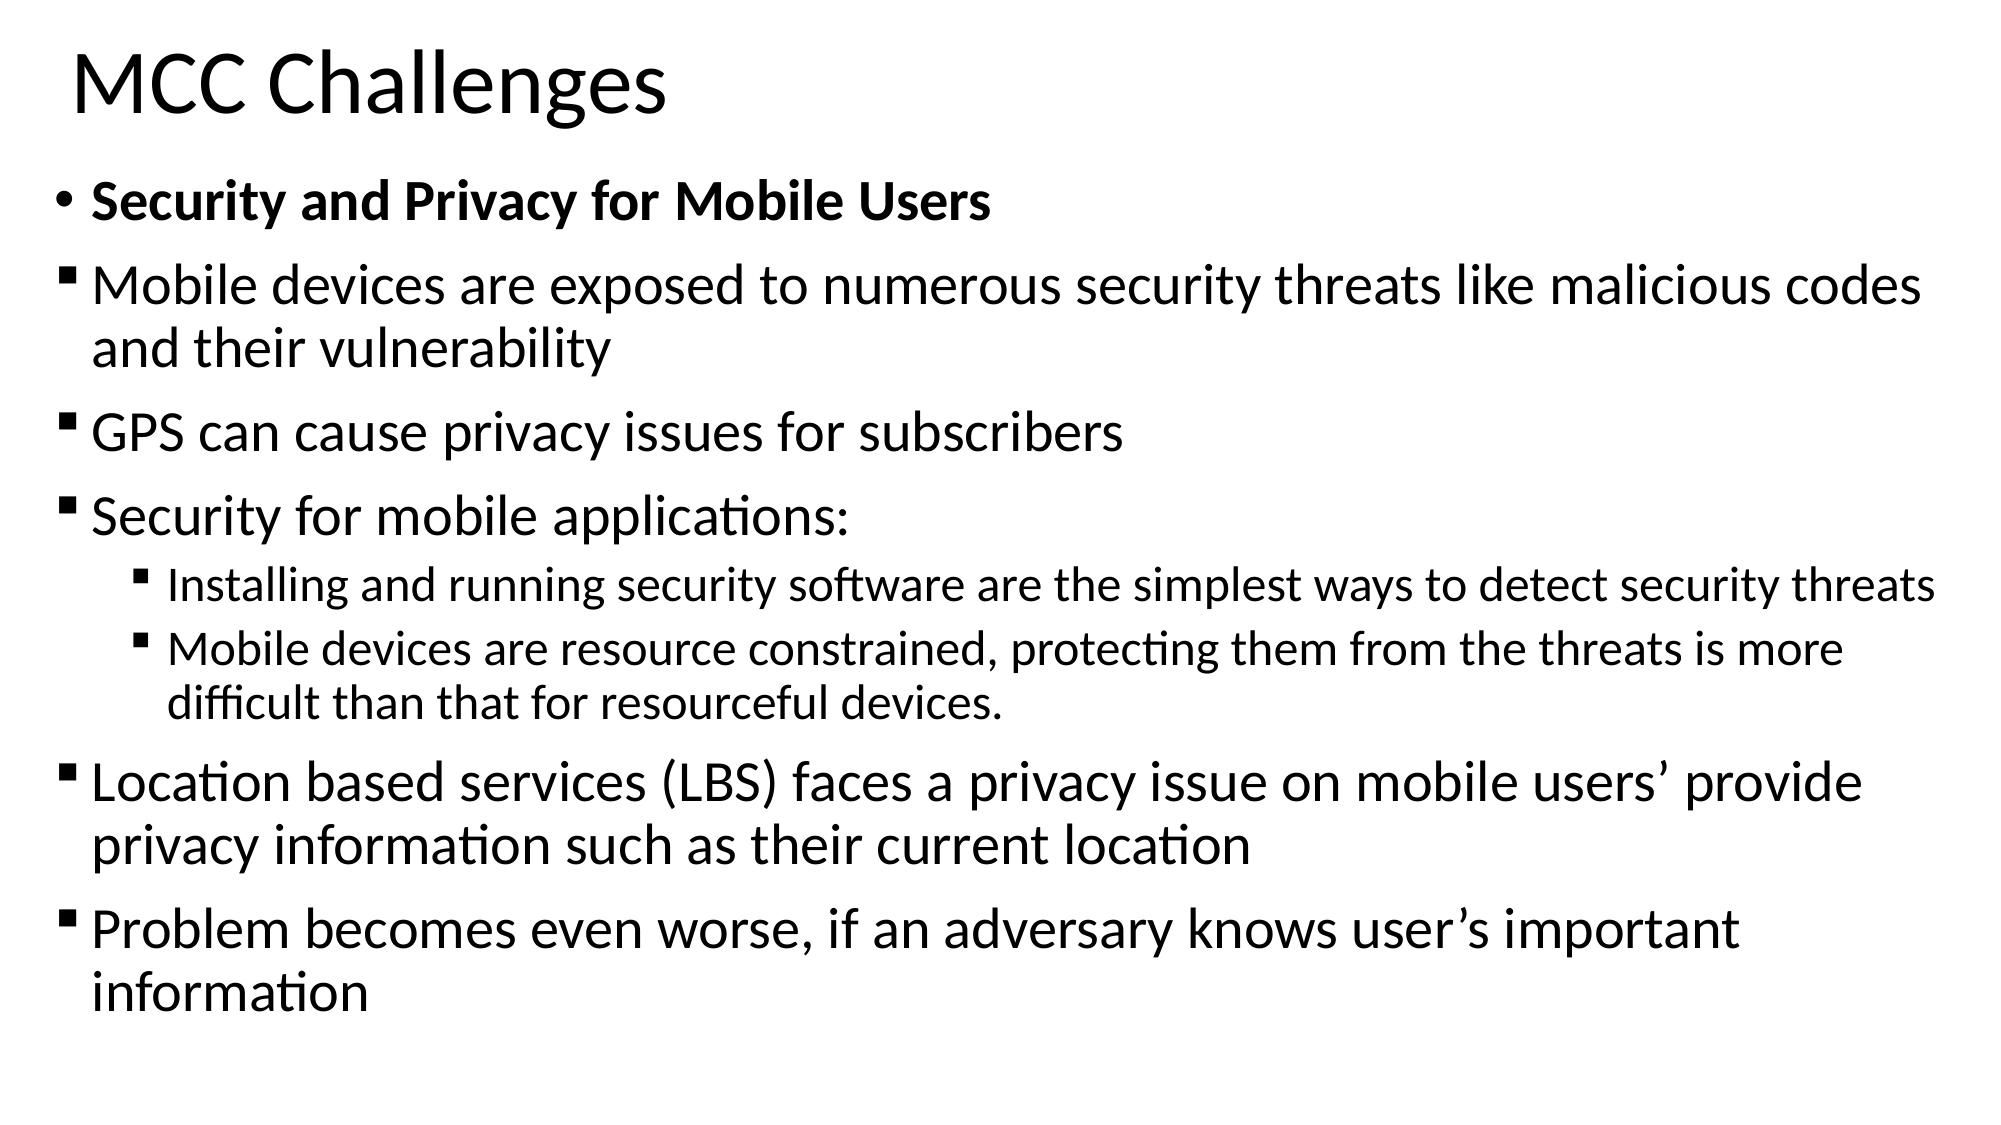

# MCC Challenges
Security and Privacy for Mobile Users
Mobile devices are exposed to numerous security threats like malicious codes and their vulnerability
GPS can cause privacy issues for subscribers
Security for mobile applications:
Installing and running security software are the simplest ways to detect security threats
Mobile devices are resource constrained, protecting them from the threats is more difficult than that for resourceful devices.
Location based services (LBS) faces a privacy issue on mobile users’ provide privacy information such as their current location
Problem becomes even worse, if an adversary knows user’s important information